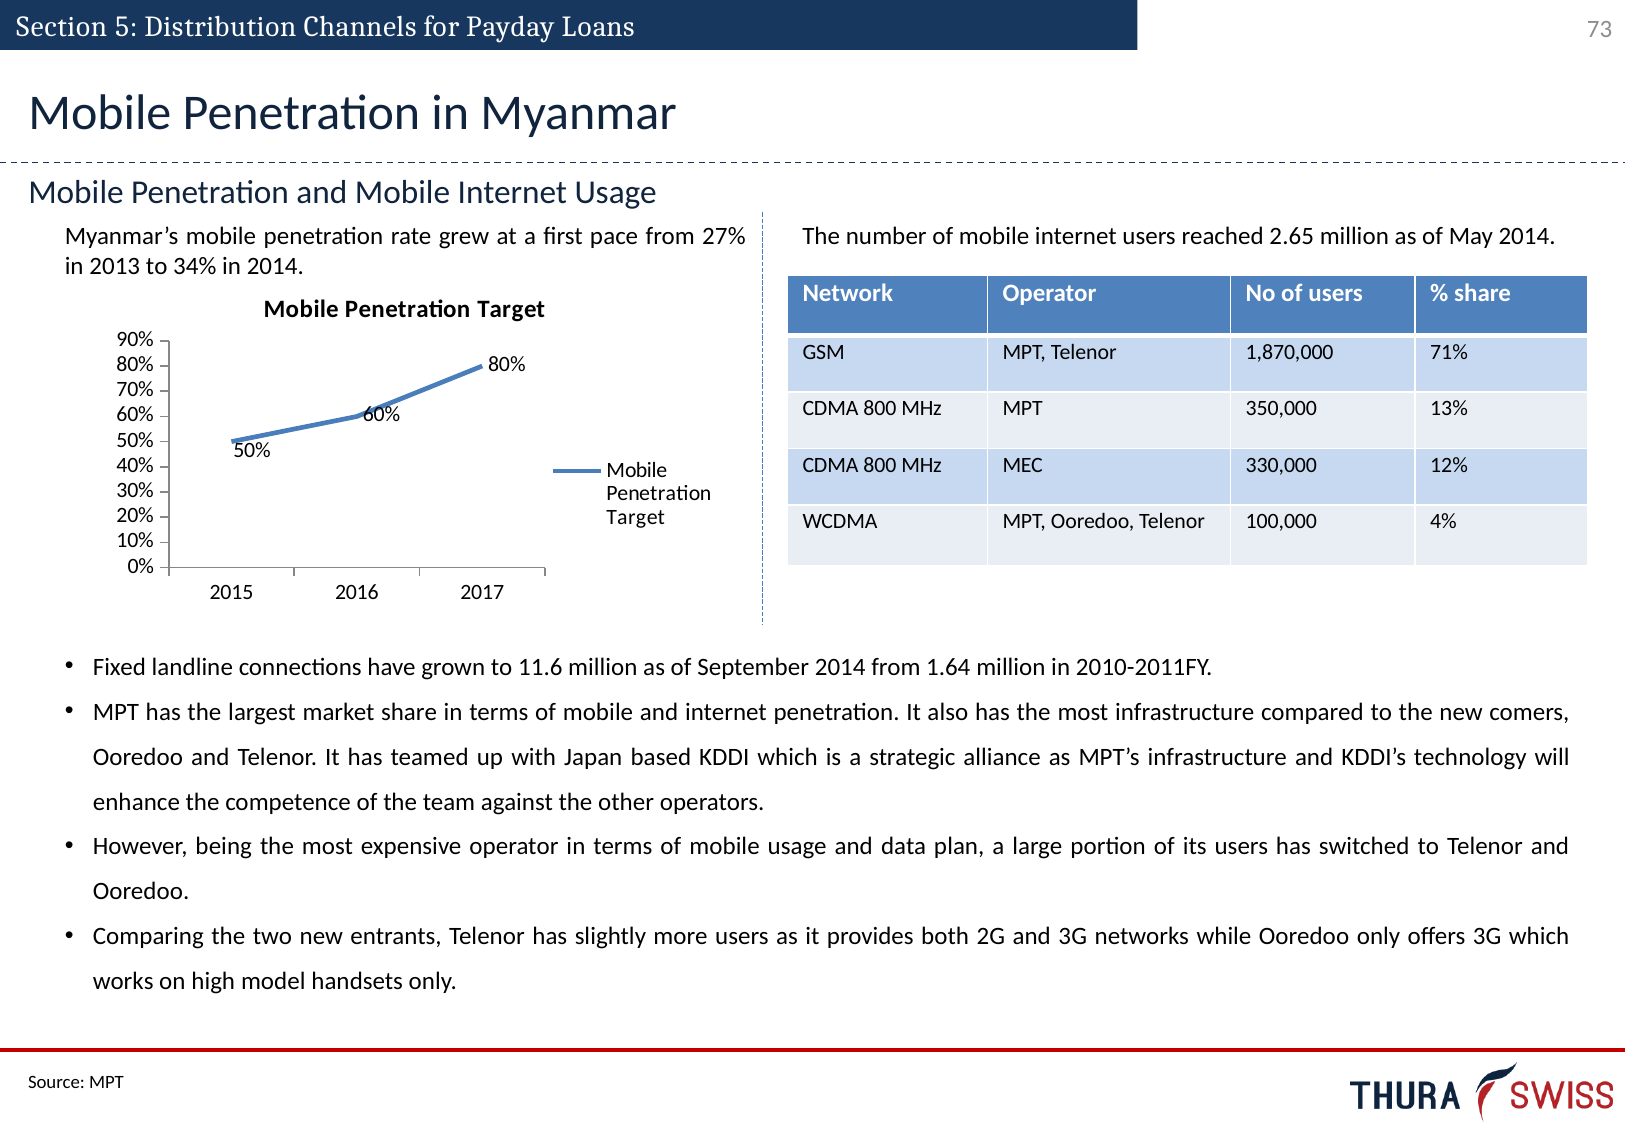

Section 5: Distribution Channels for Payday Loans
Mobile Penetration in Myanmar
Mobile Penetration and Mobile Internet Usage
Myanmar’s mobile penetration rate grew at a first pace from 27% in 2013 to 34% in 2014.
The number of mobile internet users reached 2.65 million as of May 2014.
| Network | Operator | No of users | % share |
| --- | --- | --- | --- |
| GSM | MPT, Telenor | 1,870,000 | 71% |
| CDMA 800 MHz | MPT | 350,000 | 13% |
| CDMA 800 MHz | MEC | 330,000 | 12% |
| WCDMA | MPT, Ooredoo, Telenor | 100,000 | 4% |

### Chart:

| Category | Mobile Penetration Target |
|---|---|
| 2015 | 0.5 |
| 2016 | 0.6 |
| 2017 | 0.8 |

Fixed landline connections have grown to 11.6 million as of September 2014 from 1.64 million in 2010-2011FY.
MPT has the largest market share in terms of mobile and internet penetration. It also has the most infrastructure compared to the new comers, Ooredoo and Telenor. It has teamed up with Japan based KDDI which is a strategic alliance as MPT’s infrastructure and KDDI’s technology will enhance the competence of the team against the other operators.
However, being the most expensive operator in terms of mobile usage and data plan, a large portion of its users has switched to Telenor and Ooredoo.
Comparing the two new entrants, Telenor has slightly more users as it provides both 2G and 3G networks while Ooredoo only offers 3G which works on high model handsets only.
Source: MPT